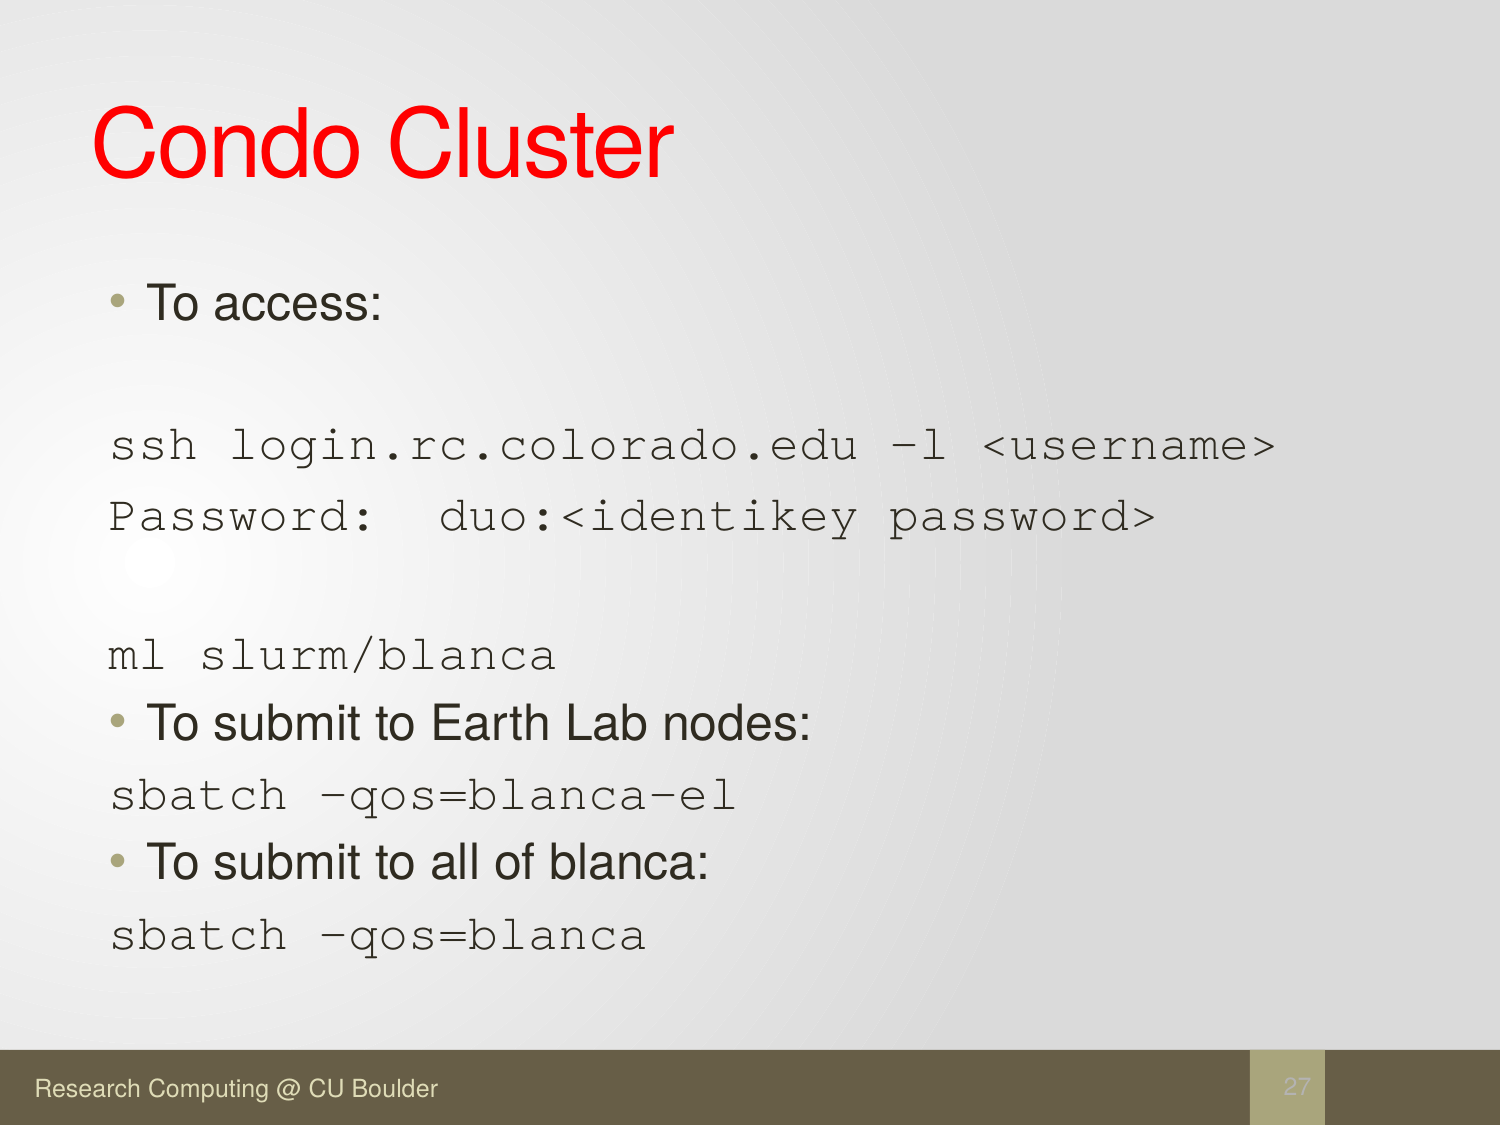

# Condo Cluster
To access:

ssh login.rc.colorado.edu –l <username>
Password:  duo:<identikey password>

ml slurm/blanca
To submit to Earth Lab nodes:
sbatch –qos=blanca-el
To submit to all of blanca:
sbatch –qos=blanca

27